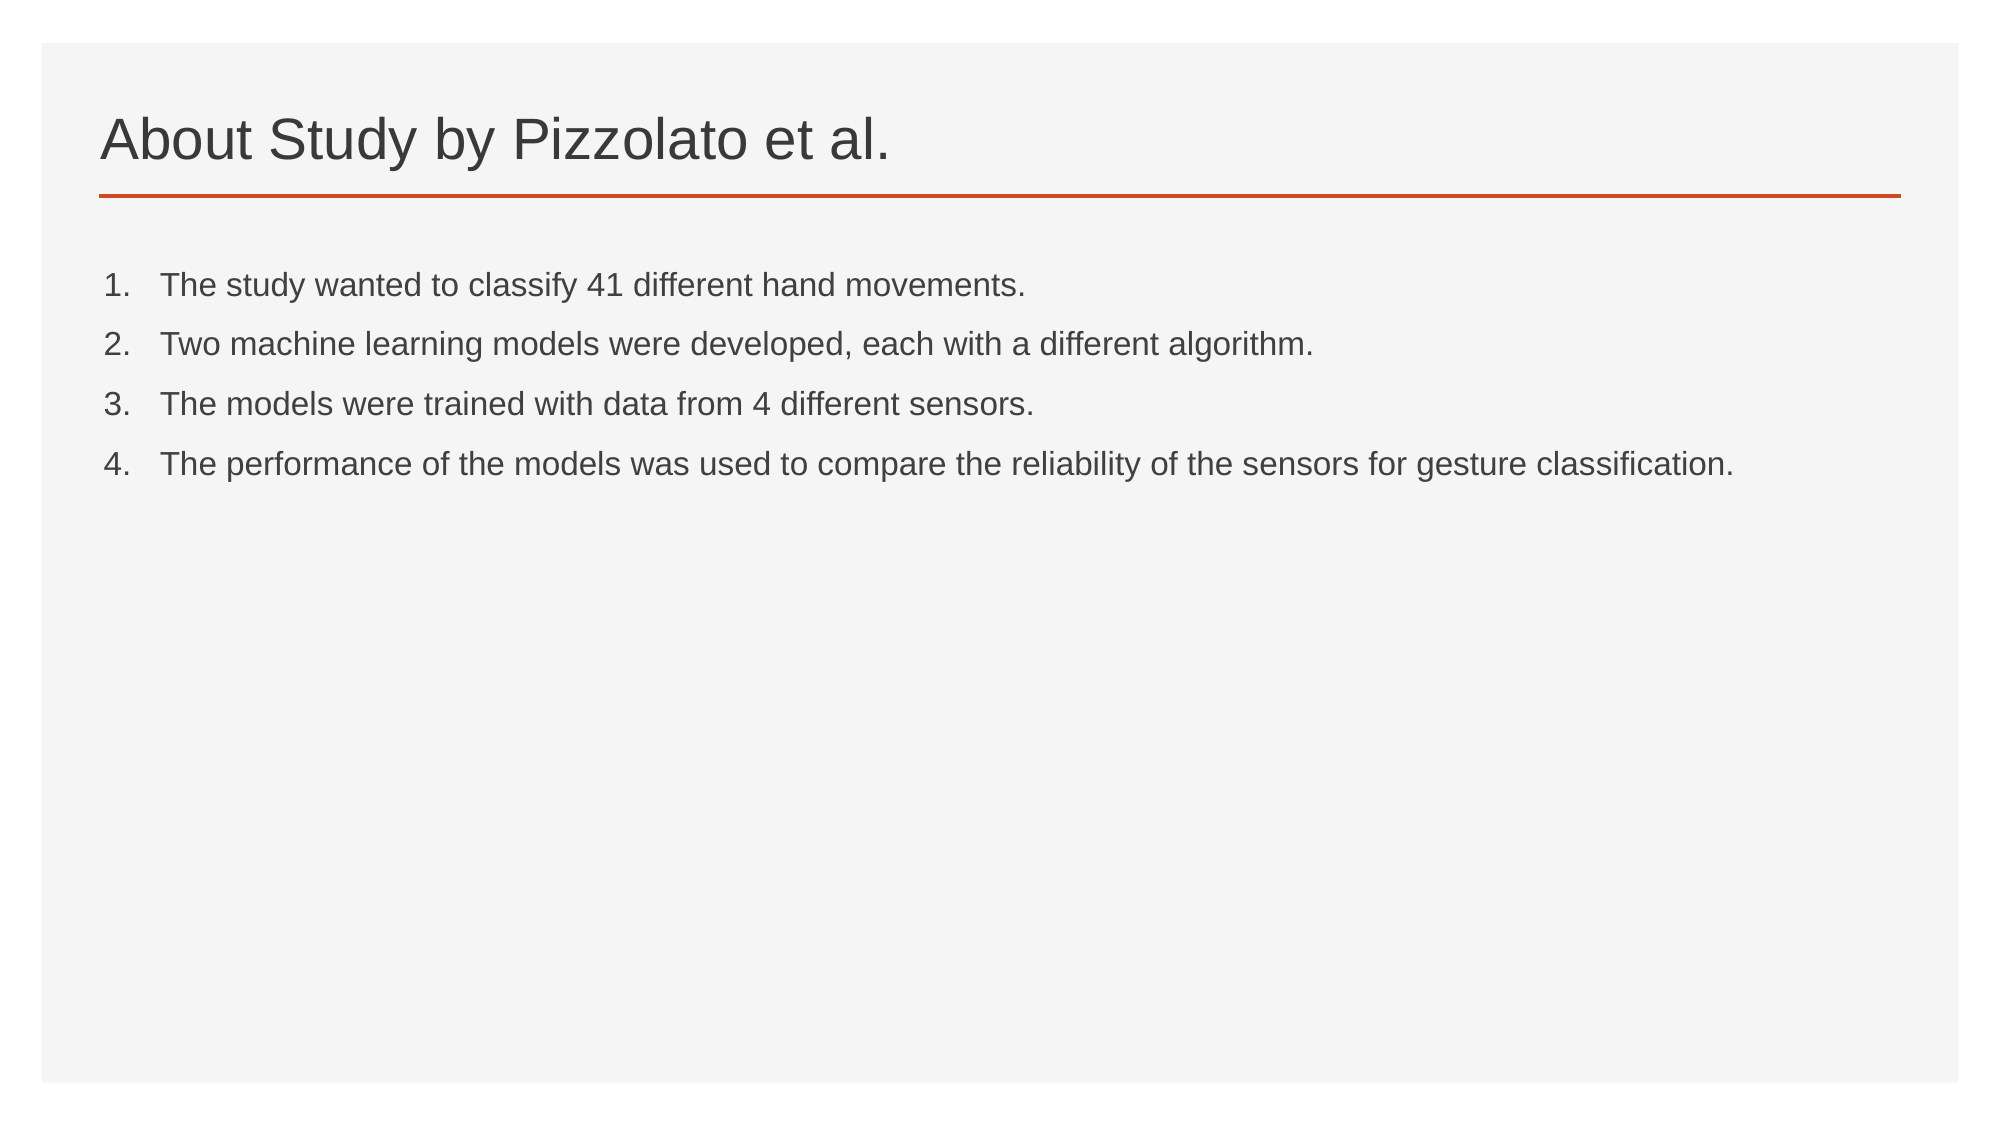

# About Study by Pizzolato et al.
The study wanted to classify 41 different hand movements.
Two machine learning models were developed, each with a different algorithm.
The models were trained with data from 4 different sensors.
The performance of the models was used to compare the reliability of the sensors for gesture classification.